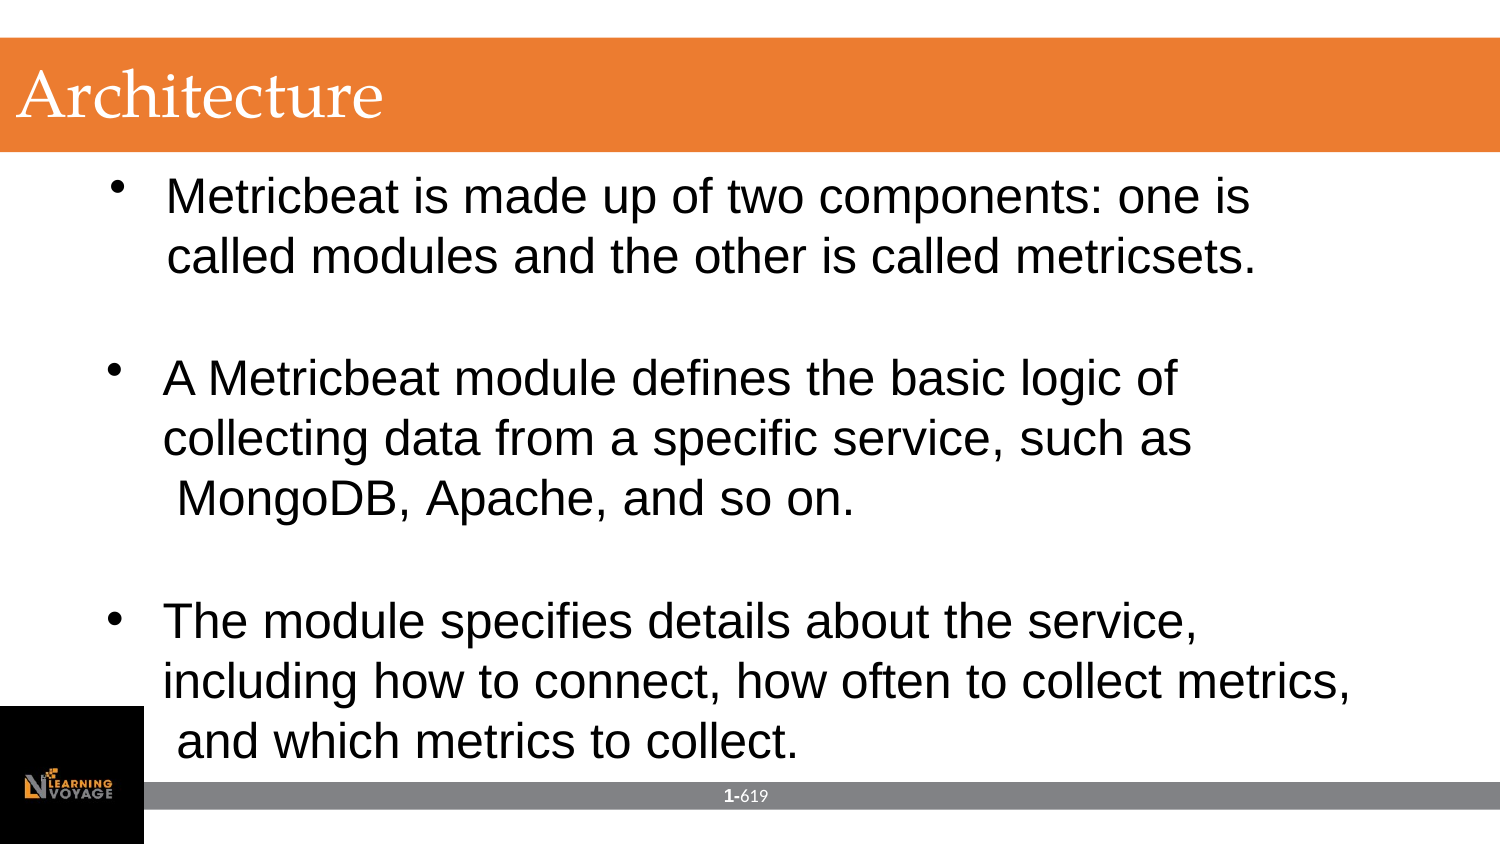

# Architecture
Metricbeat is made up of two components: one is
called modules and the other is called metricsets.

A Metricbeat module defines the basic logic of  collecting data from a specific service, such as  MongoDB, Apache, and so on.

The module specifies details about the service,  including how to connect, how often to collect metrics,  and which metrics to collect.
1-619